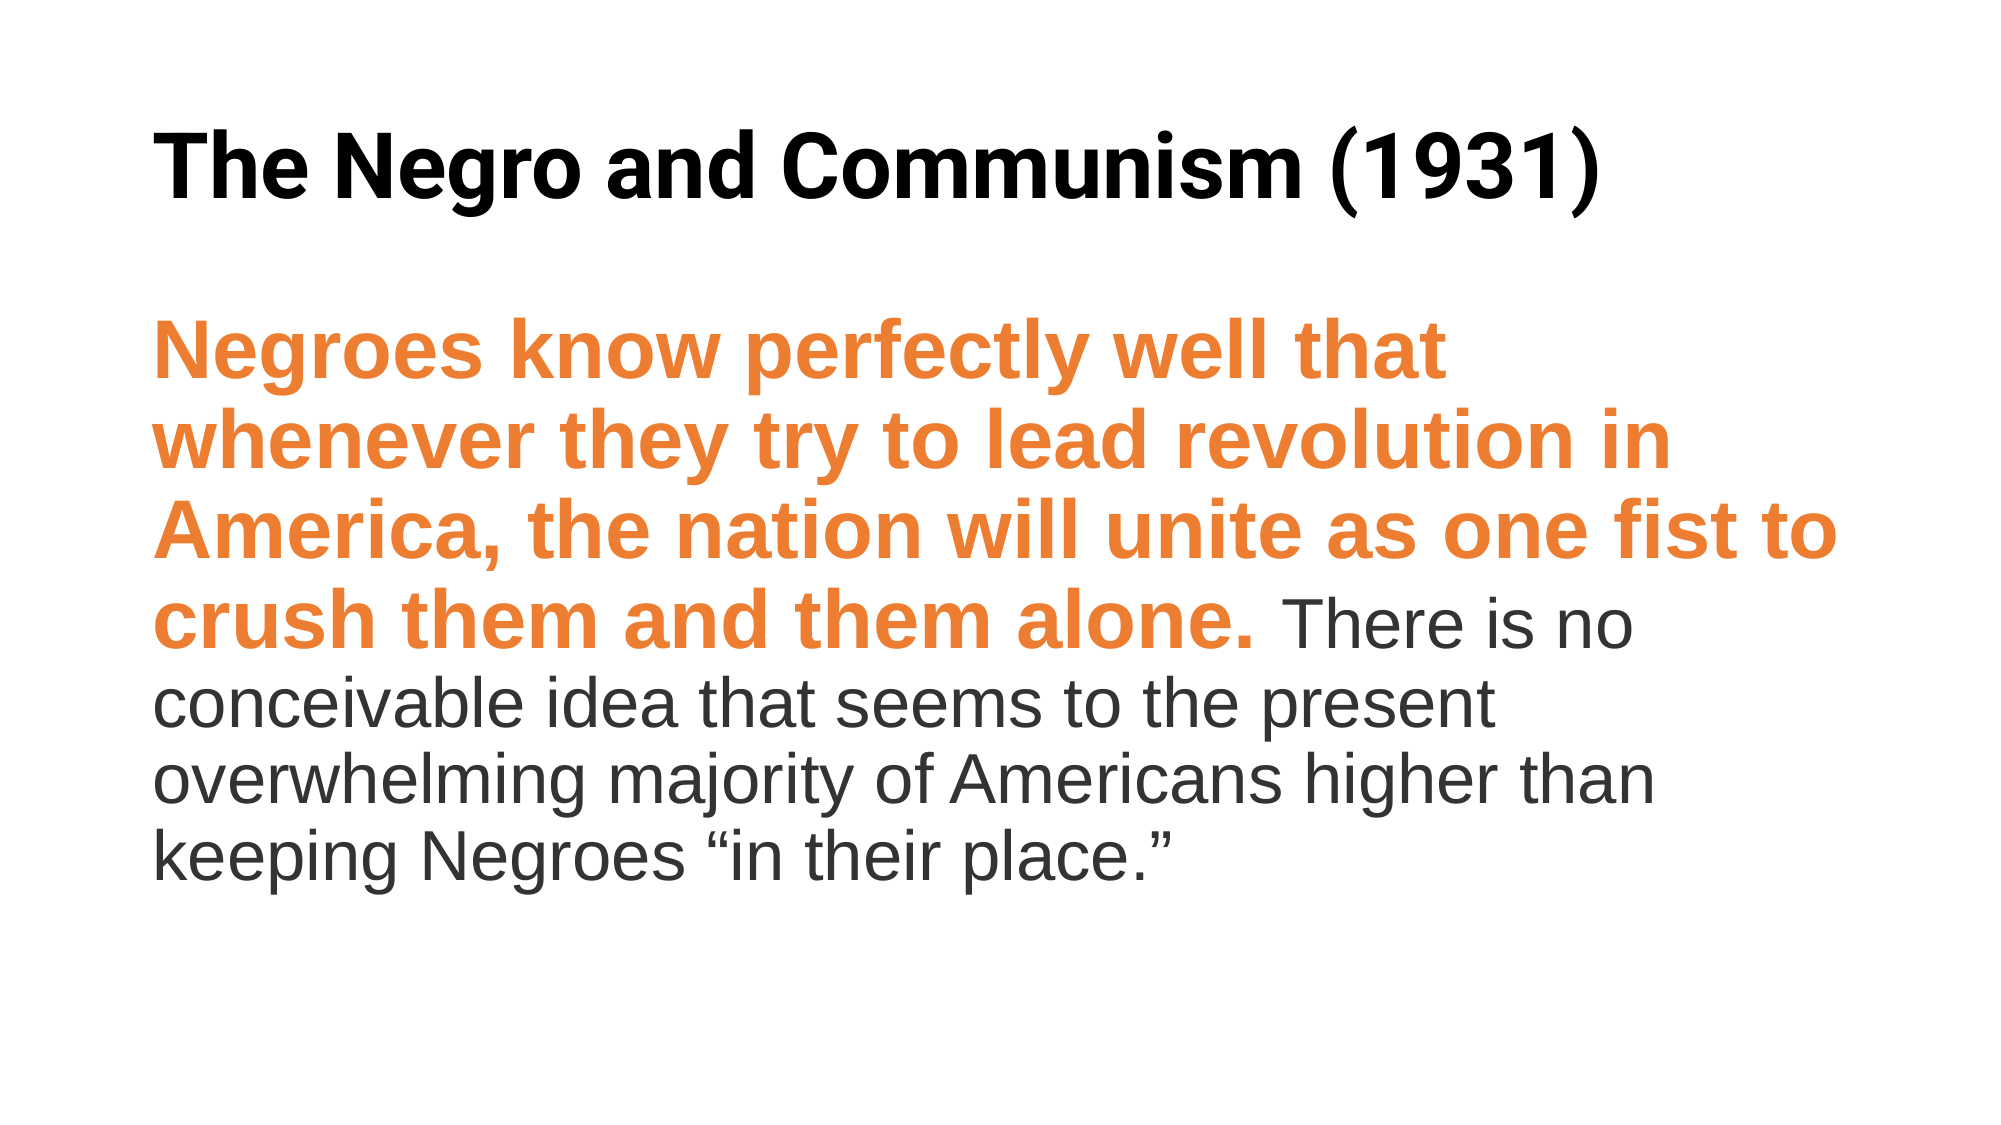

# The Negro and Communism (1931)
Negroes know perfectly well that whenever they try to lead revolution in America, the nation will unite as one fist to crush them and them alone. There is no conceivable idea that seems to the present overwhelming majority of Americans higher than keeping Negroes “in their place.”